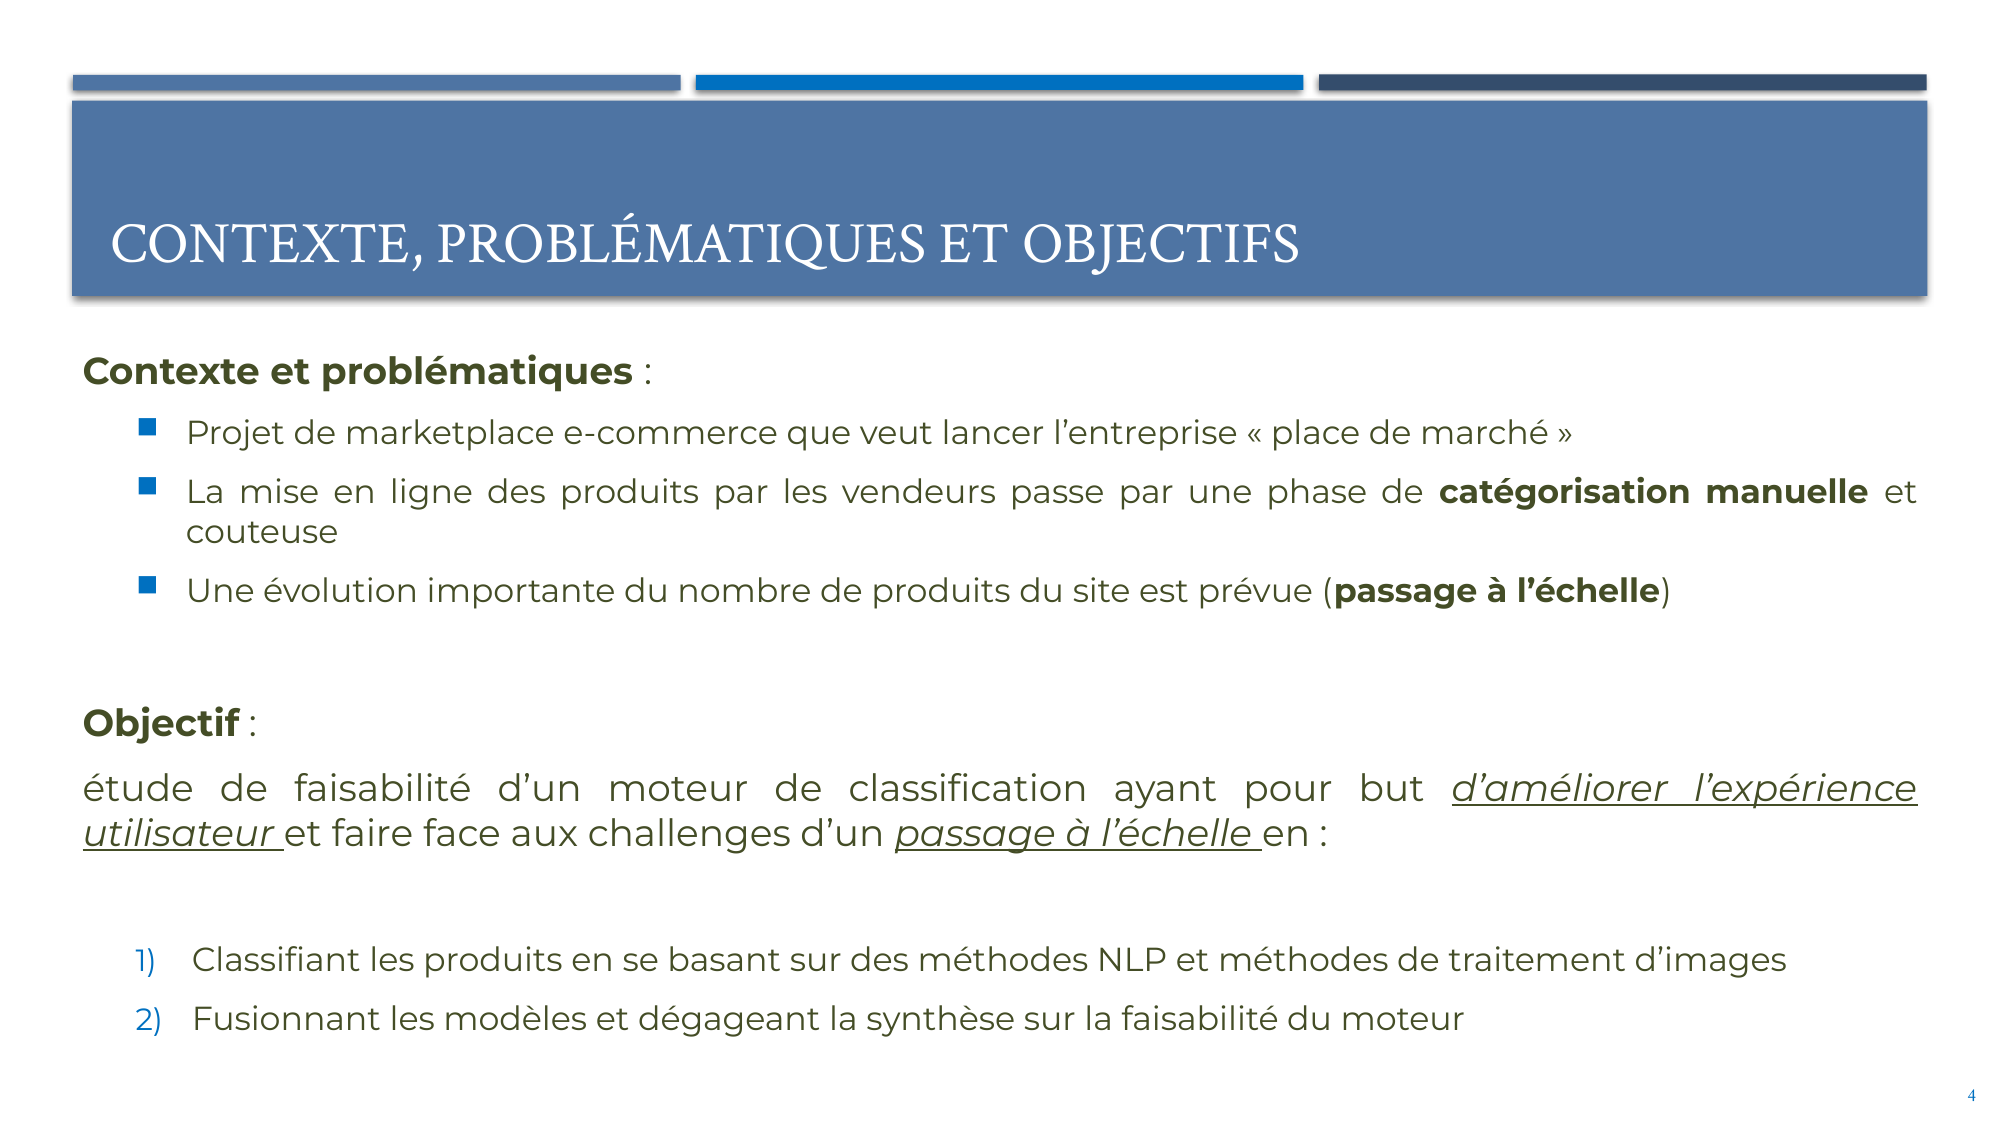

# Contexte, problématiques et objectifs
Contexte et problématiques :
Projet de marketplace e-commerce que veut lancer l’entreprise « place de marché »
La mise en ligne des produits par les vendeurs passe par une phase de catégorisation manuelle et couteuse
Une évolution importante du nombre de produits du site est prévue (passage à l’échelle)

Objectif :
étude de faisabilité d’un moteur de classification ayant pour but d’améliorer l’expérience utilisateur et faire face aux challenges d’un passage à l’échelle en :

Classifiant les produits en se basant sur des méthodes NLP et méthodes de traitement d’images
Fusionnant les modèles et dégageant la synthèse sur la faisabilité du moteur
4